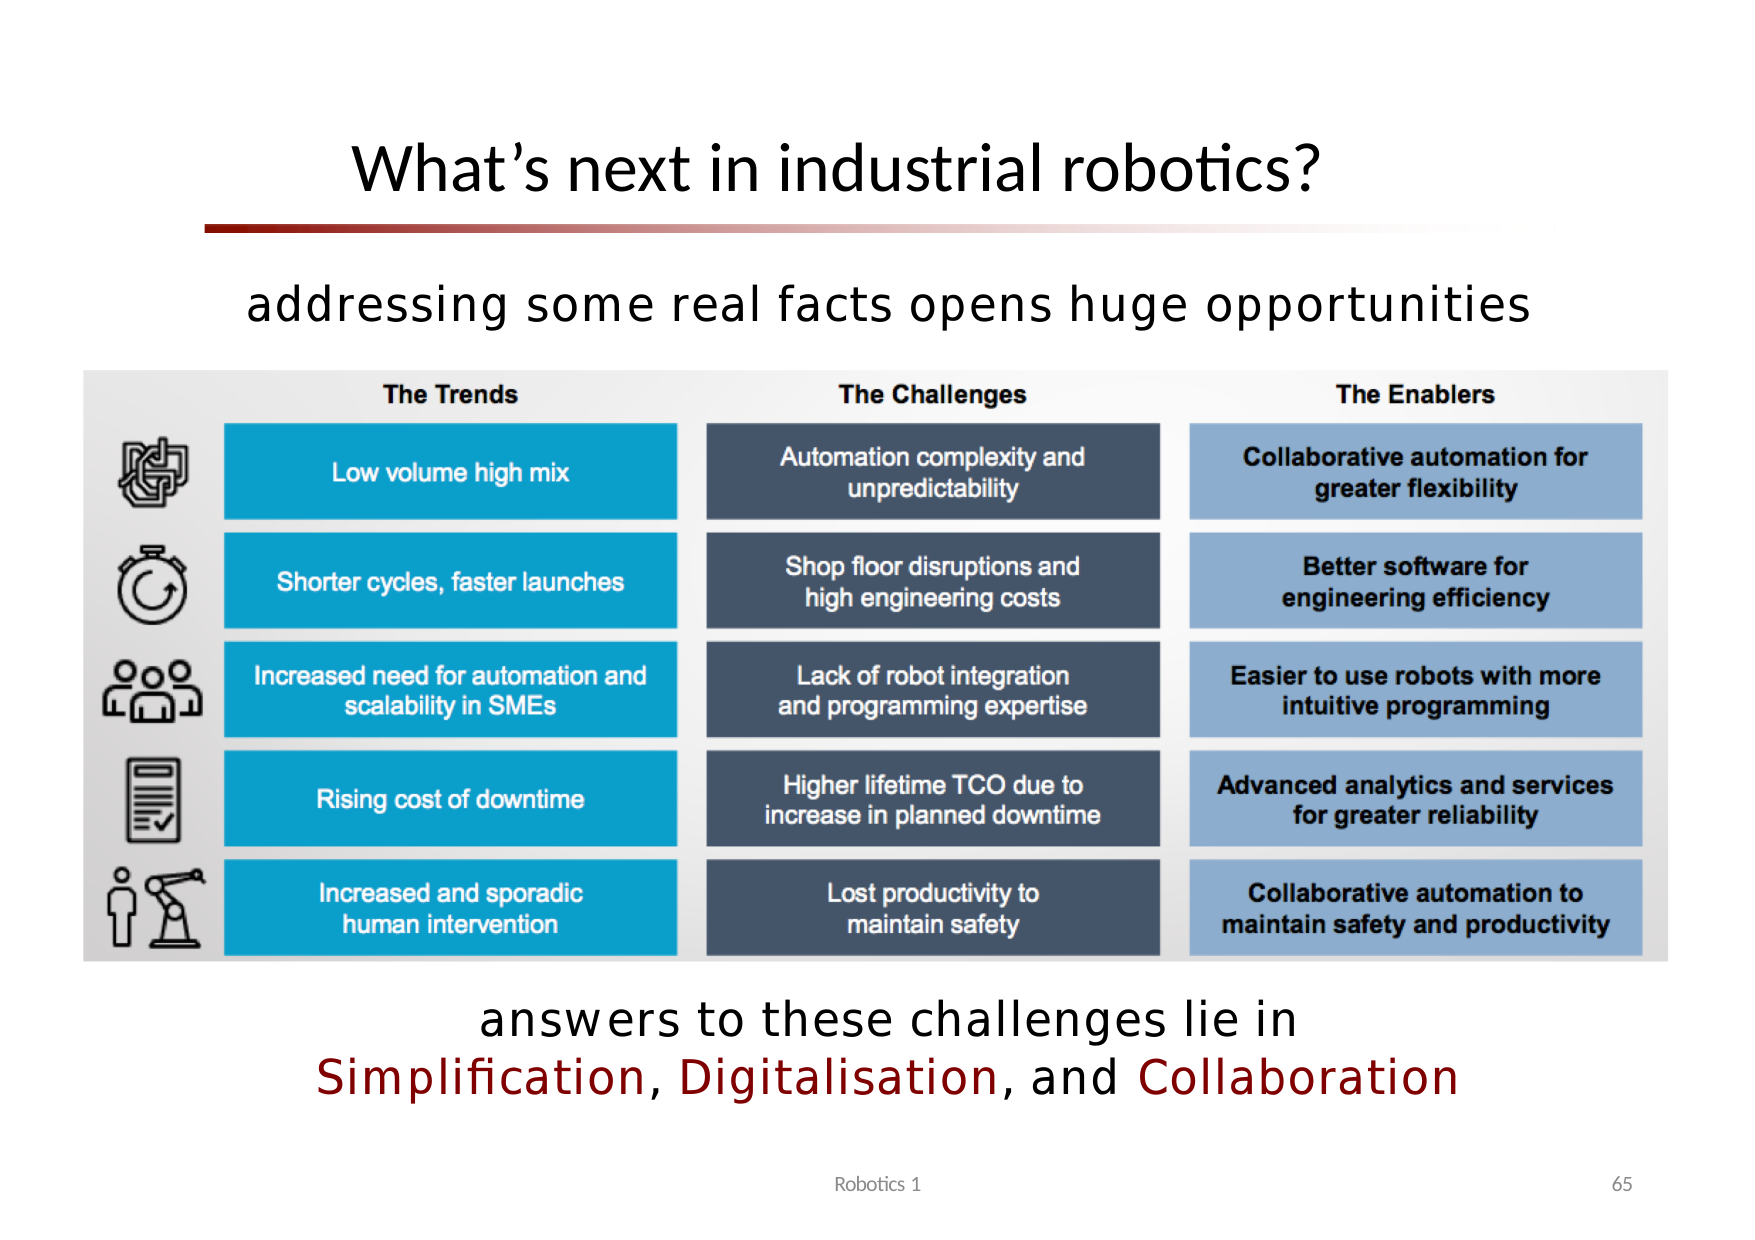

# What’s next in industrial robotics?

addressing some real facts opens huge opportunities

answers to these challenges lie in  Simplification, Digitalisation, and Collaboration
Robotics 1
65